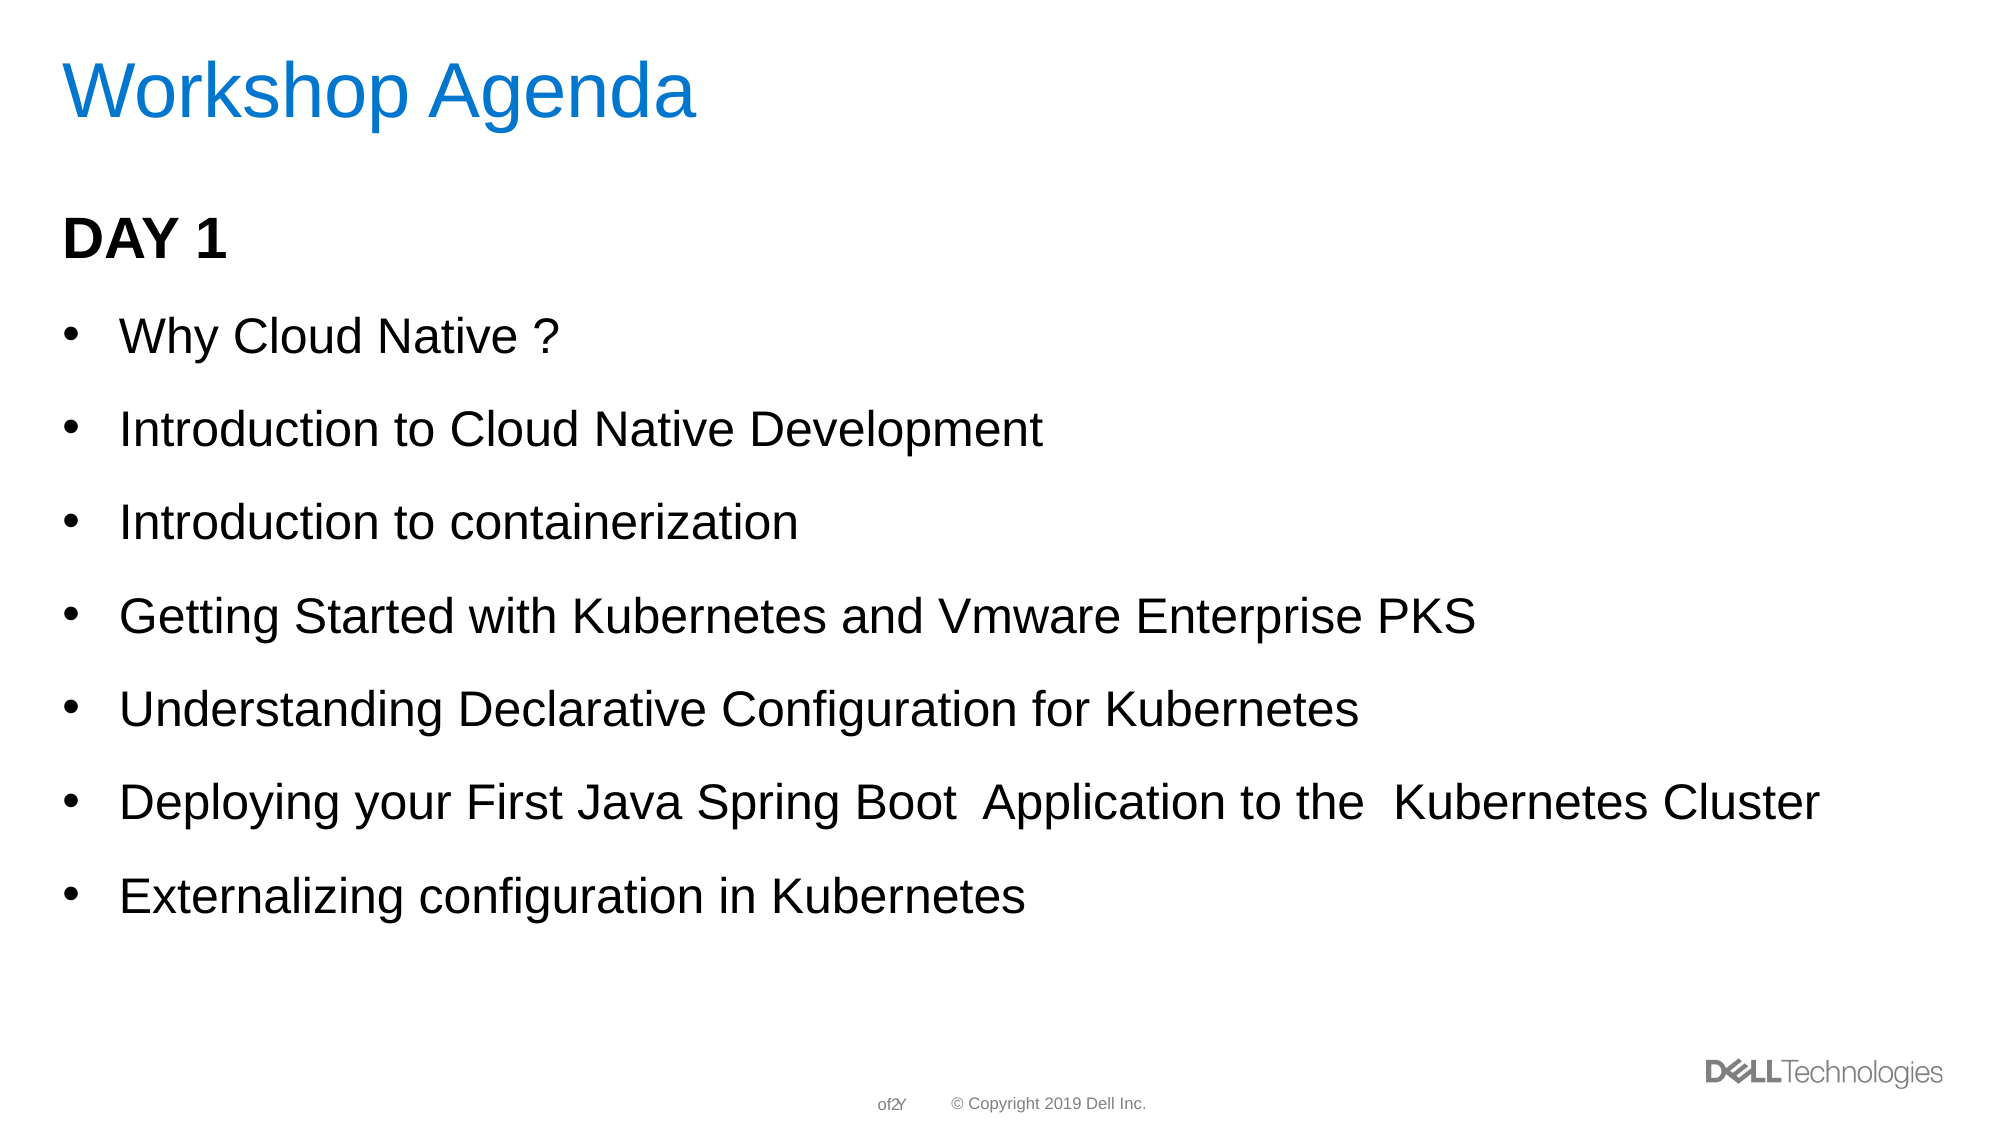

# Workshop Agenda
DAY 1
Why Cloud Native ?
Introduction to Cloud Native Development
Introduction to containerization
Getting Started with Kubernetes and Vmware Enterprise PKS
Understanding Declarative Configuration for Kubernetes
Deploying your First Java Spring Boot  Application to the  Kubernetes Cluster
Externalizing configuration in Kubernetes